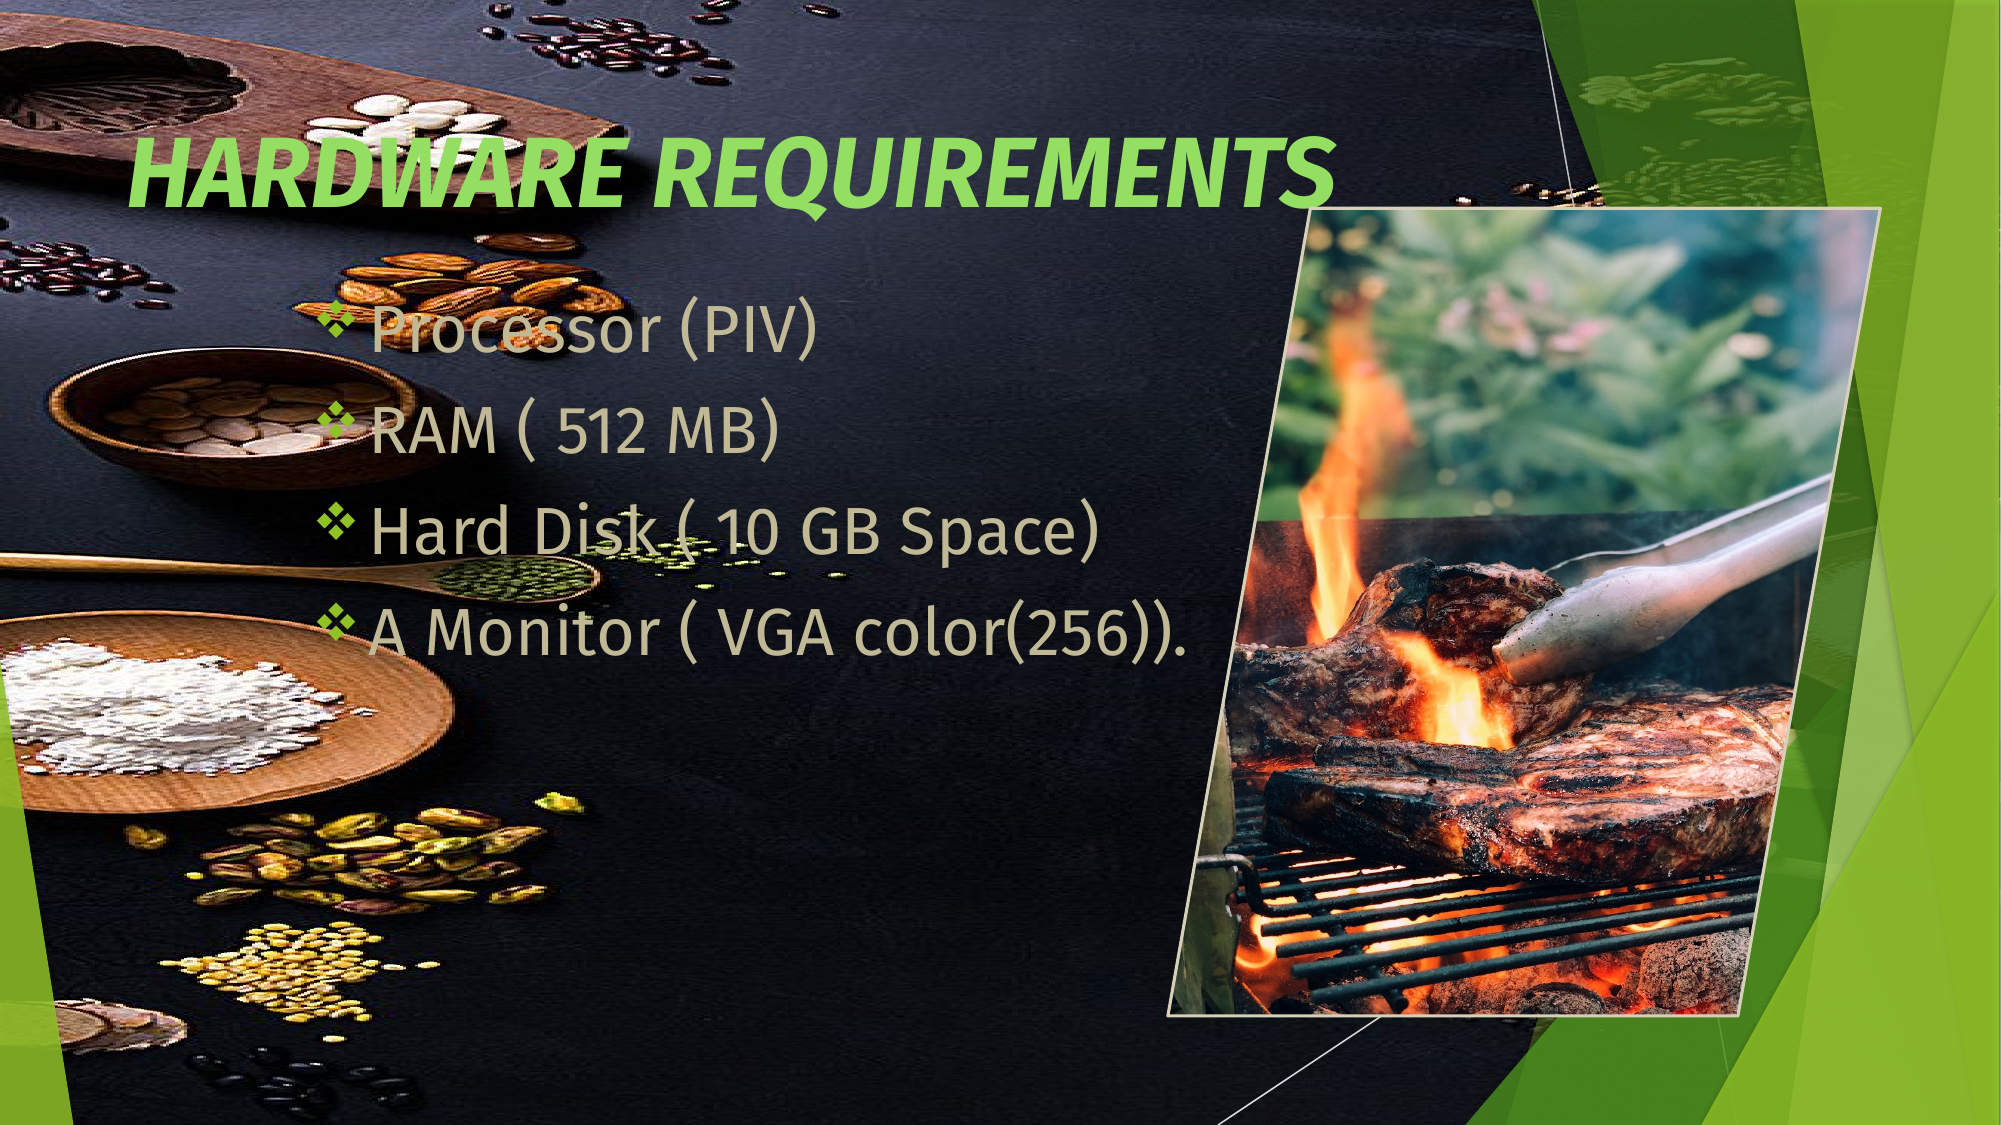

# HARDWARE REQUIREMENTS

Processor (PIV)
RAM ( 512 MB)
Hard Disk ( 10 GB Space)
A Monitor ( VGA color(256)).